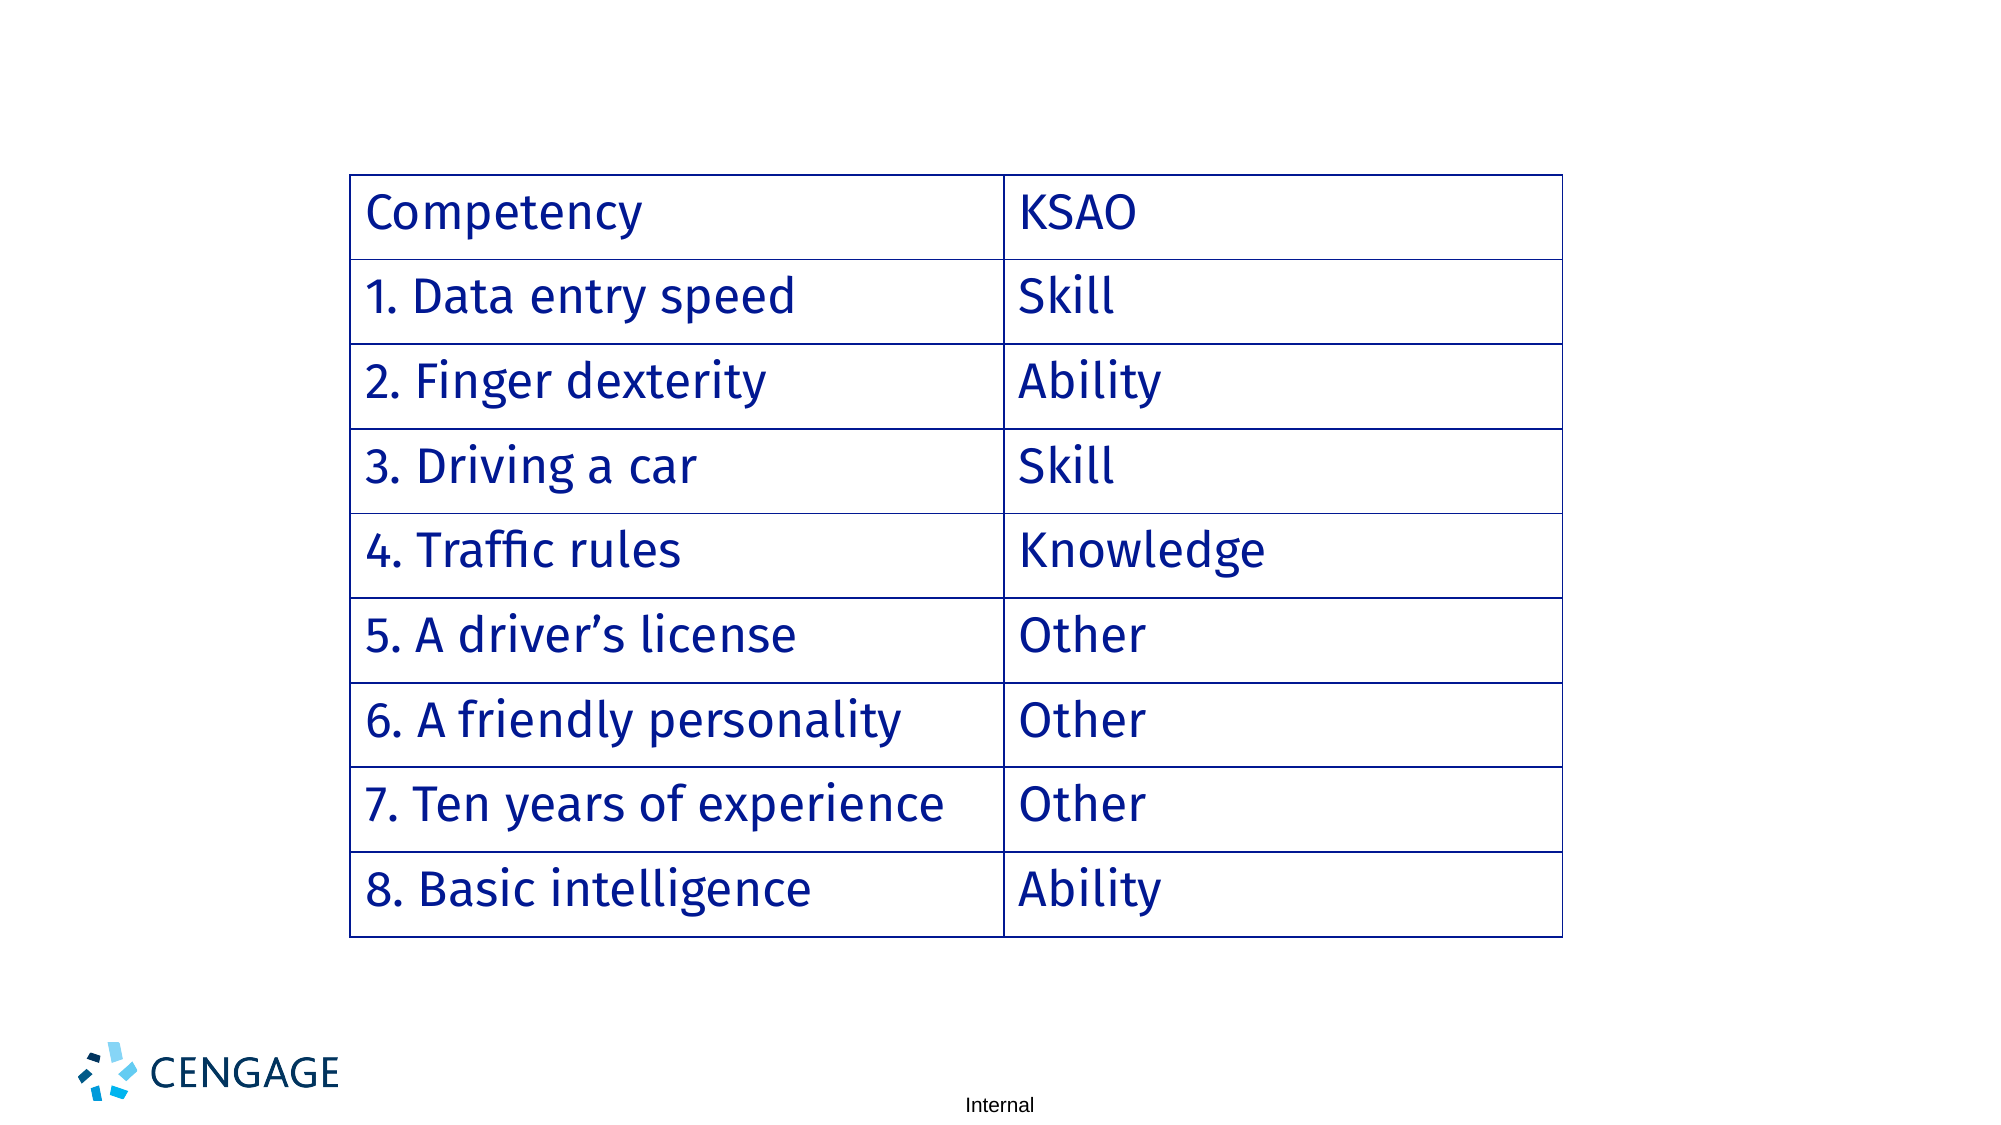

| Competency | KSAO |
| --- | --- |
| 1. Data entry speed | Skill |
| 2. Finger dexterity | Ability |
| 3. Driving a car | Skill |
| 4. Traffic rules | Knowledge |
| 5. A driver’s license | Other |
| 6. A friendly personality | Other |
| 7. Ten years of experience | Other |
| 8. Basic intelligence | Ability |